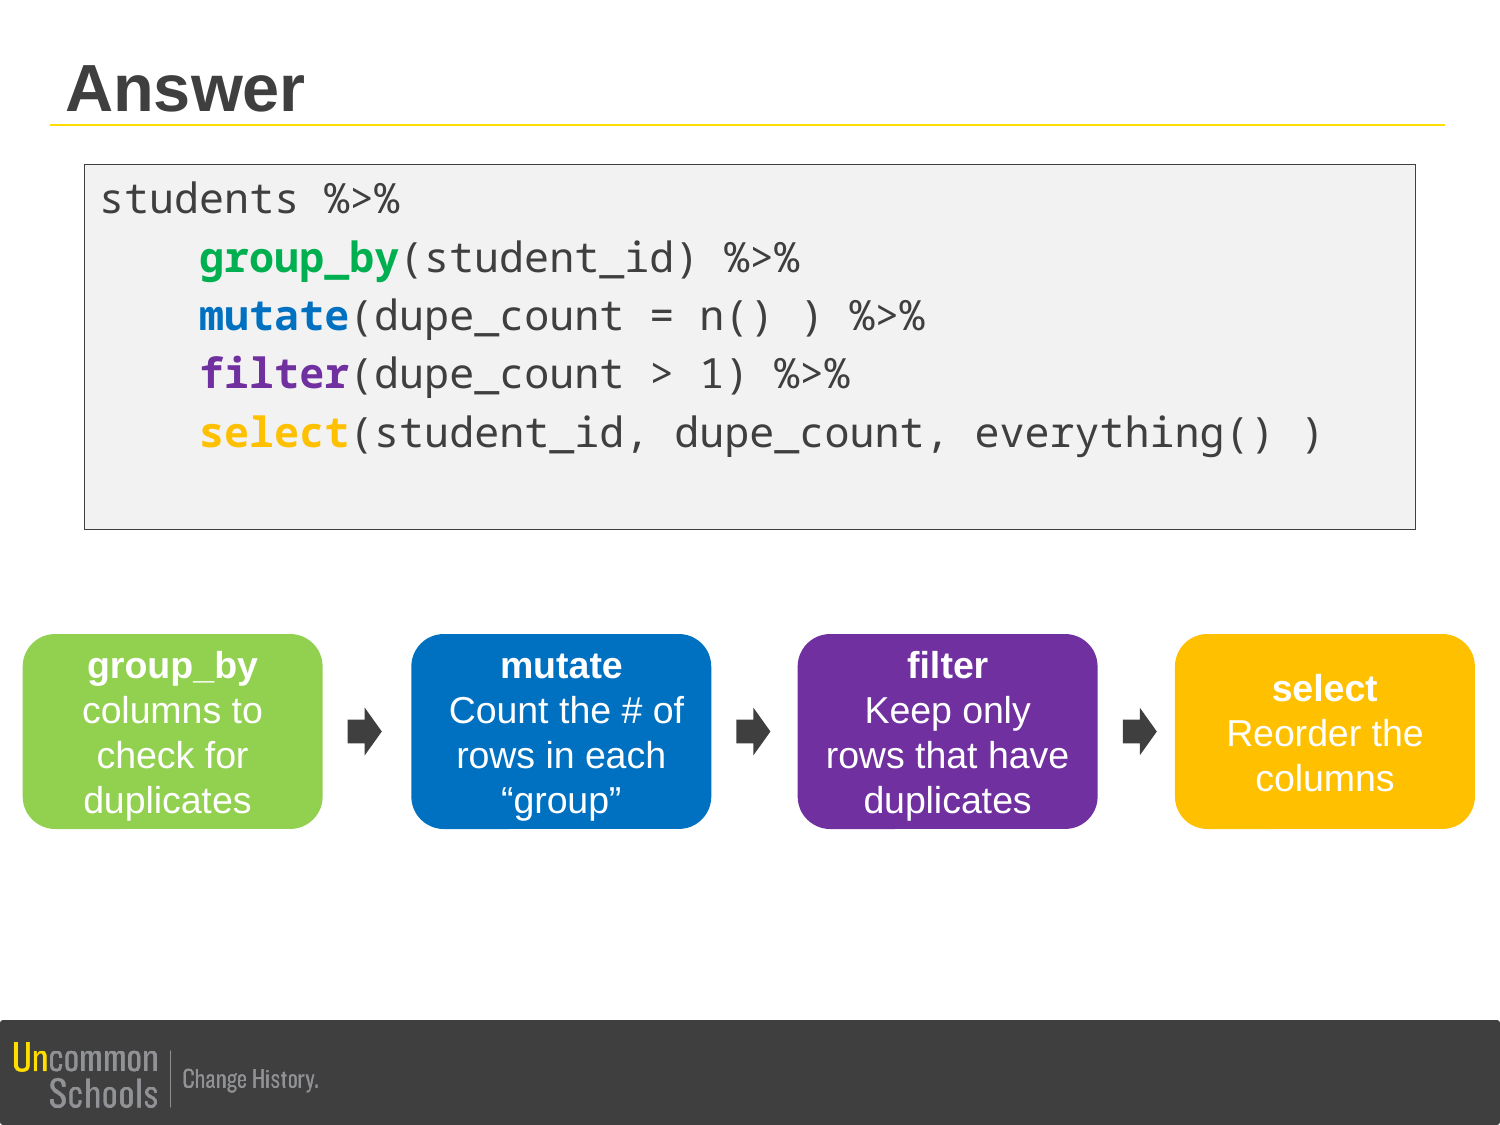

# Answer
students %>%
    group_by(student_id) %>%
    mutate(dupe_count = n() ) %>%
    filter(dupe_count > 1) %>%
    select(student_id, dupe_count, everything() )
group_by columns to check for duplicates
mutate
 Count the # of rows in each “group”
filter
Keep only rows that have duplicates
select
Reorder the columns